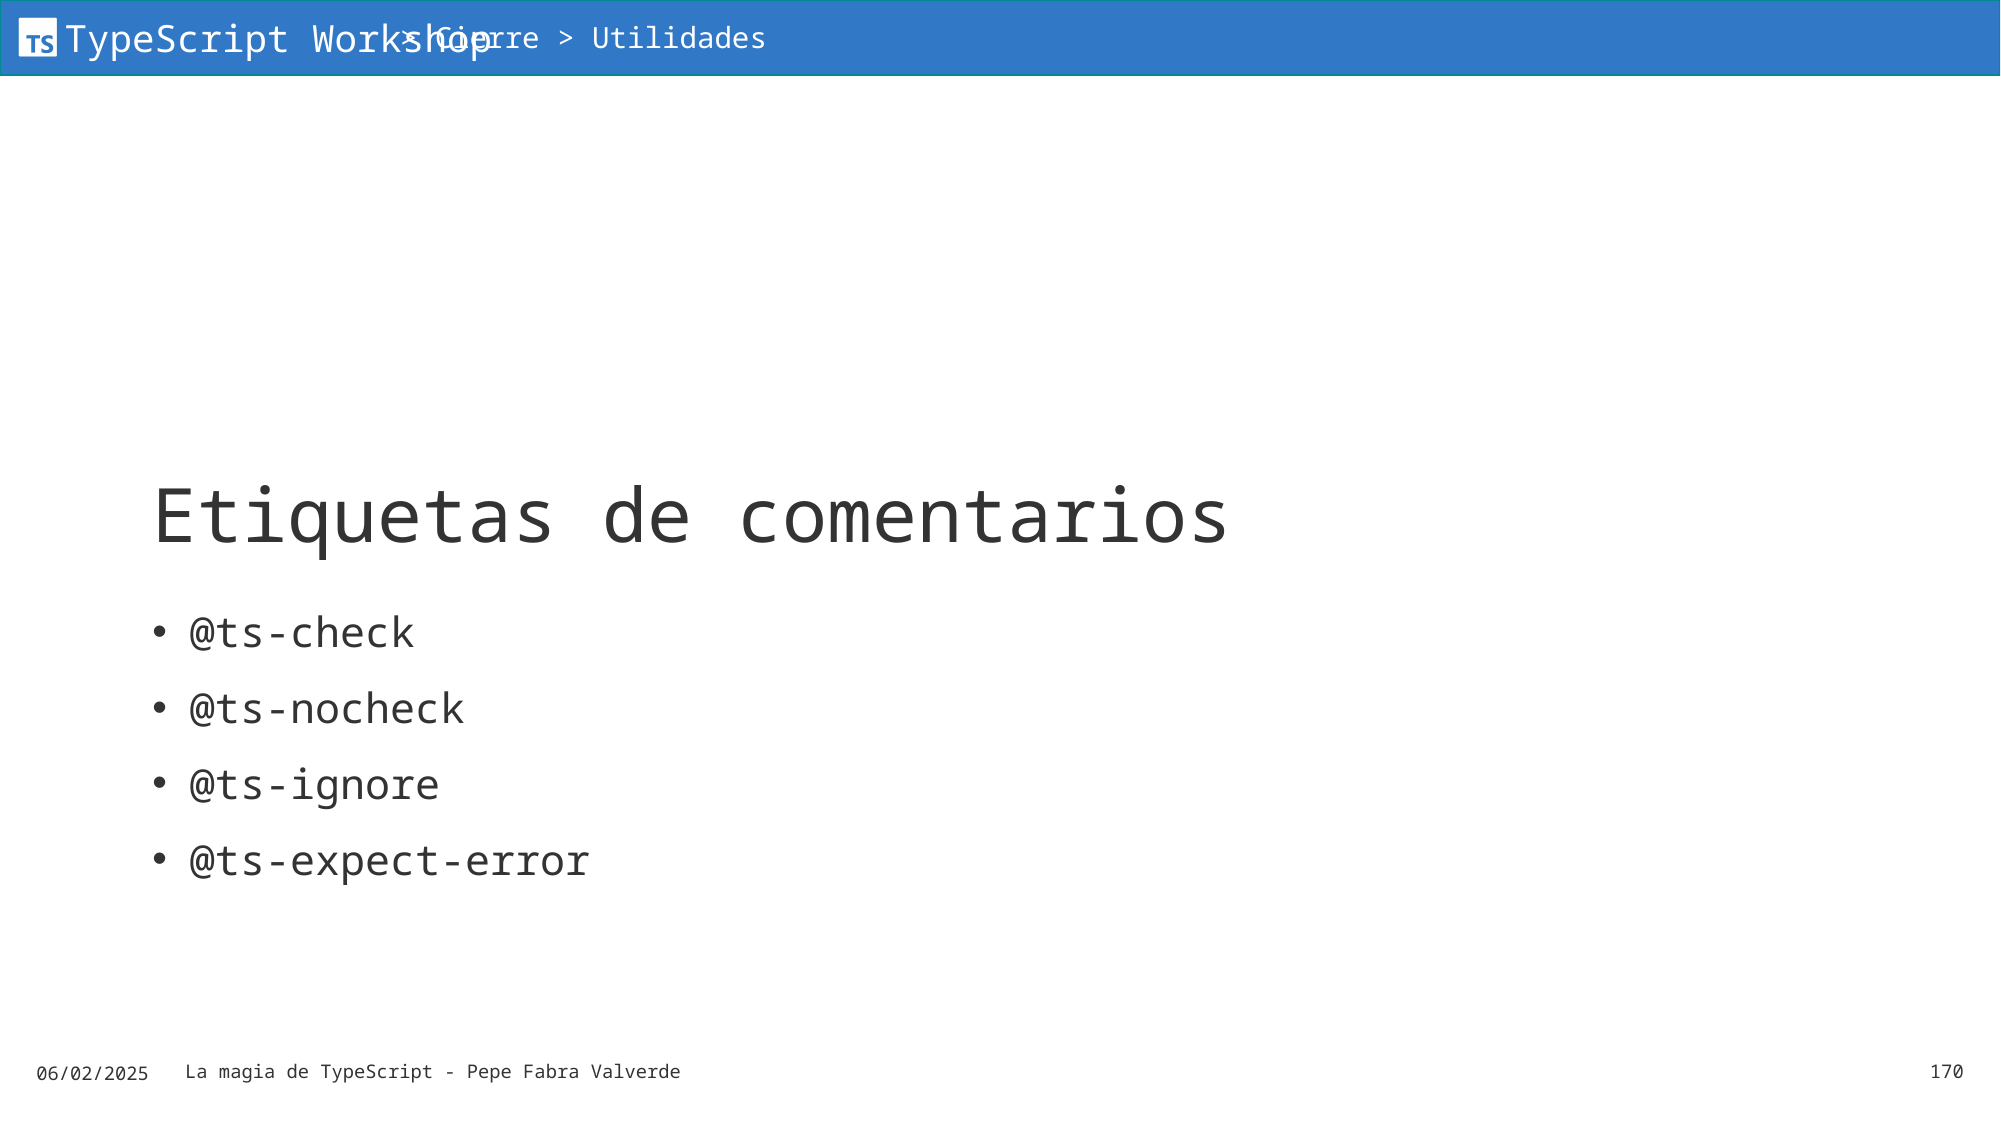

> Cierre > Utilidades
# Etiquetas de comentarios
@ts-check
@ts-nocheck
@ts-ignore
@ts-expect-error

06/02/2025
La magia de TypeScript - Pepe Fabra Valverde
170